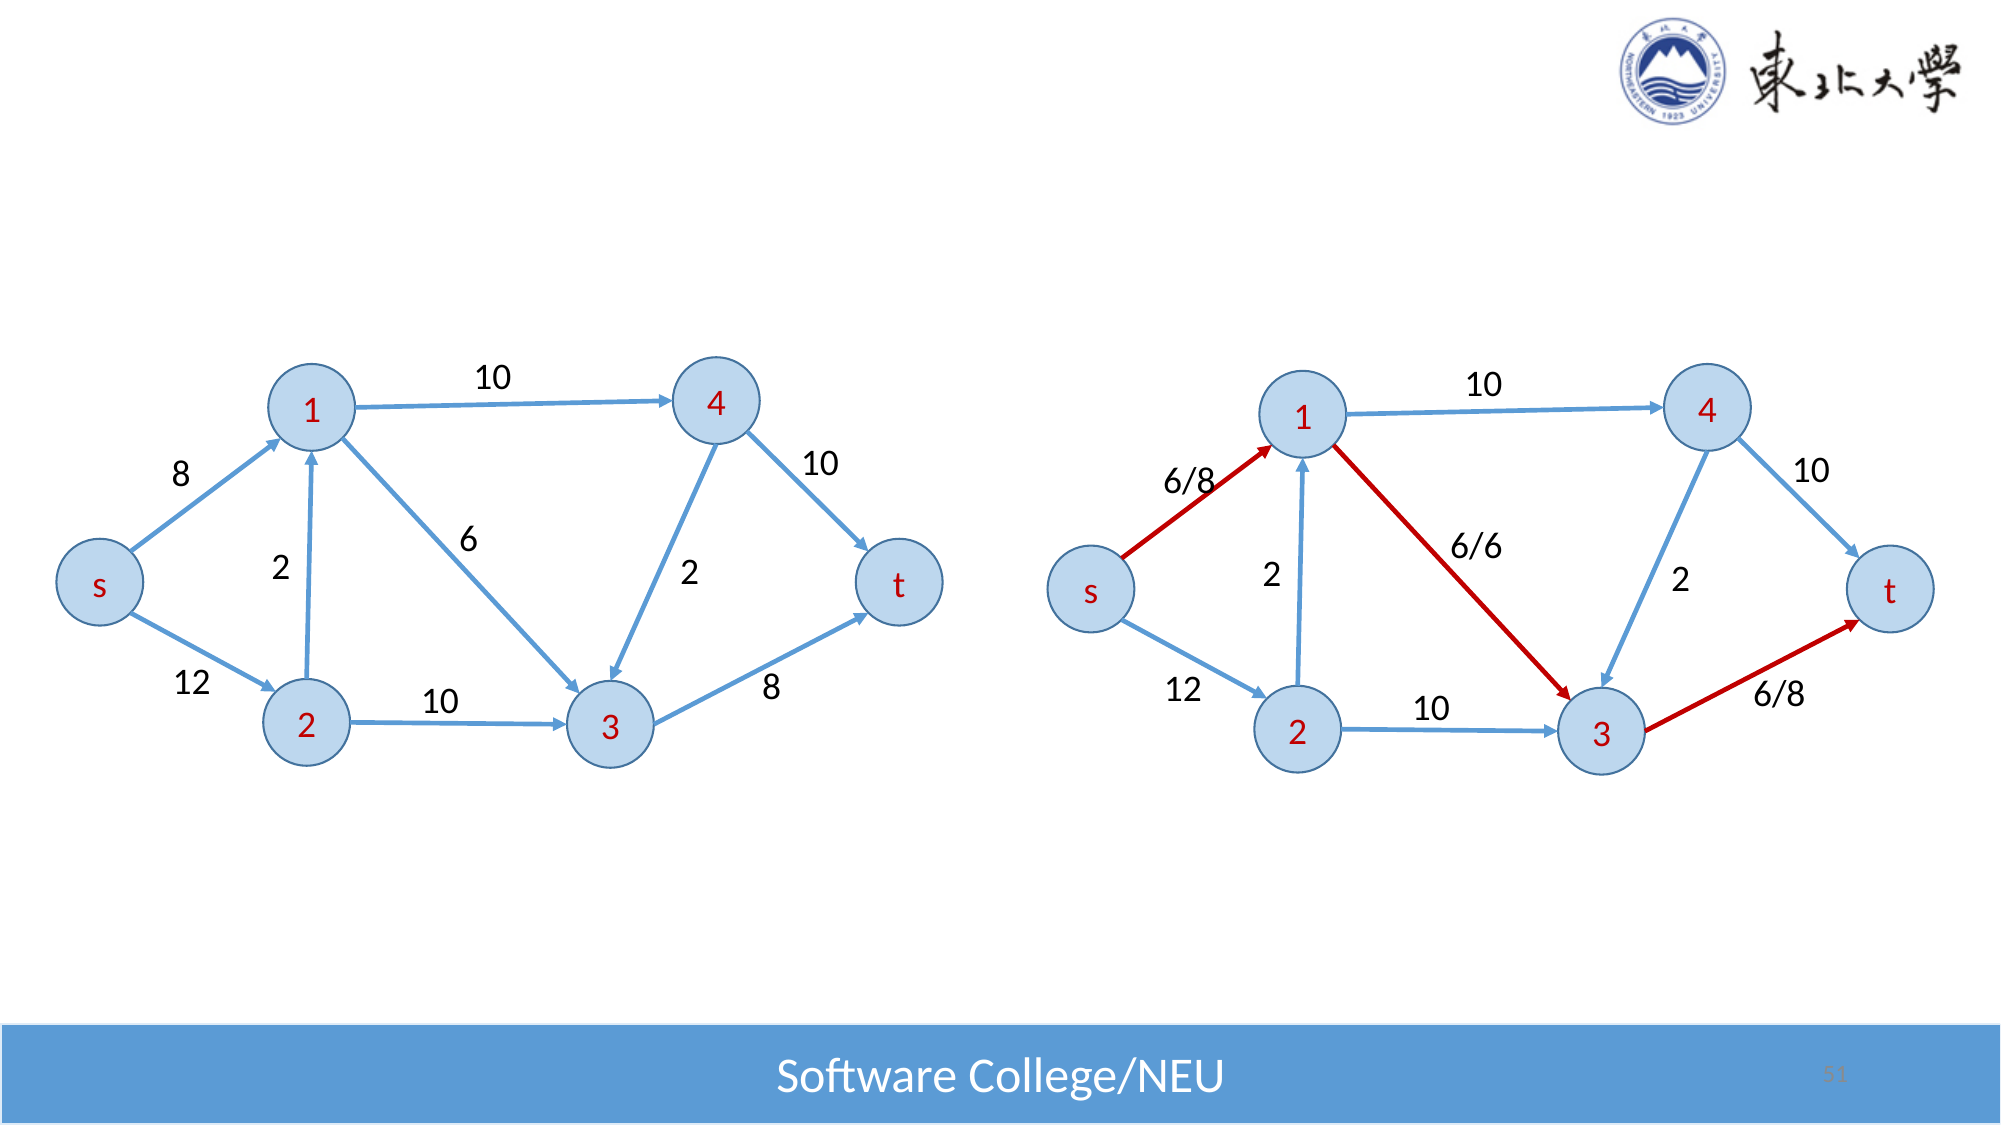

#
10
4
1
10
8
6
2
t
s
2
12
8
10
2
3
10
4
1
10
6/8
6/6
2
t
s
2
12
6/8
10
2
3